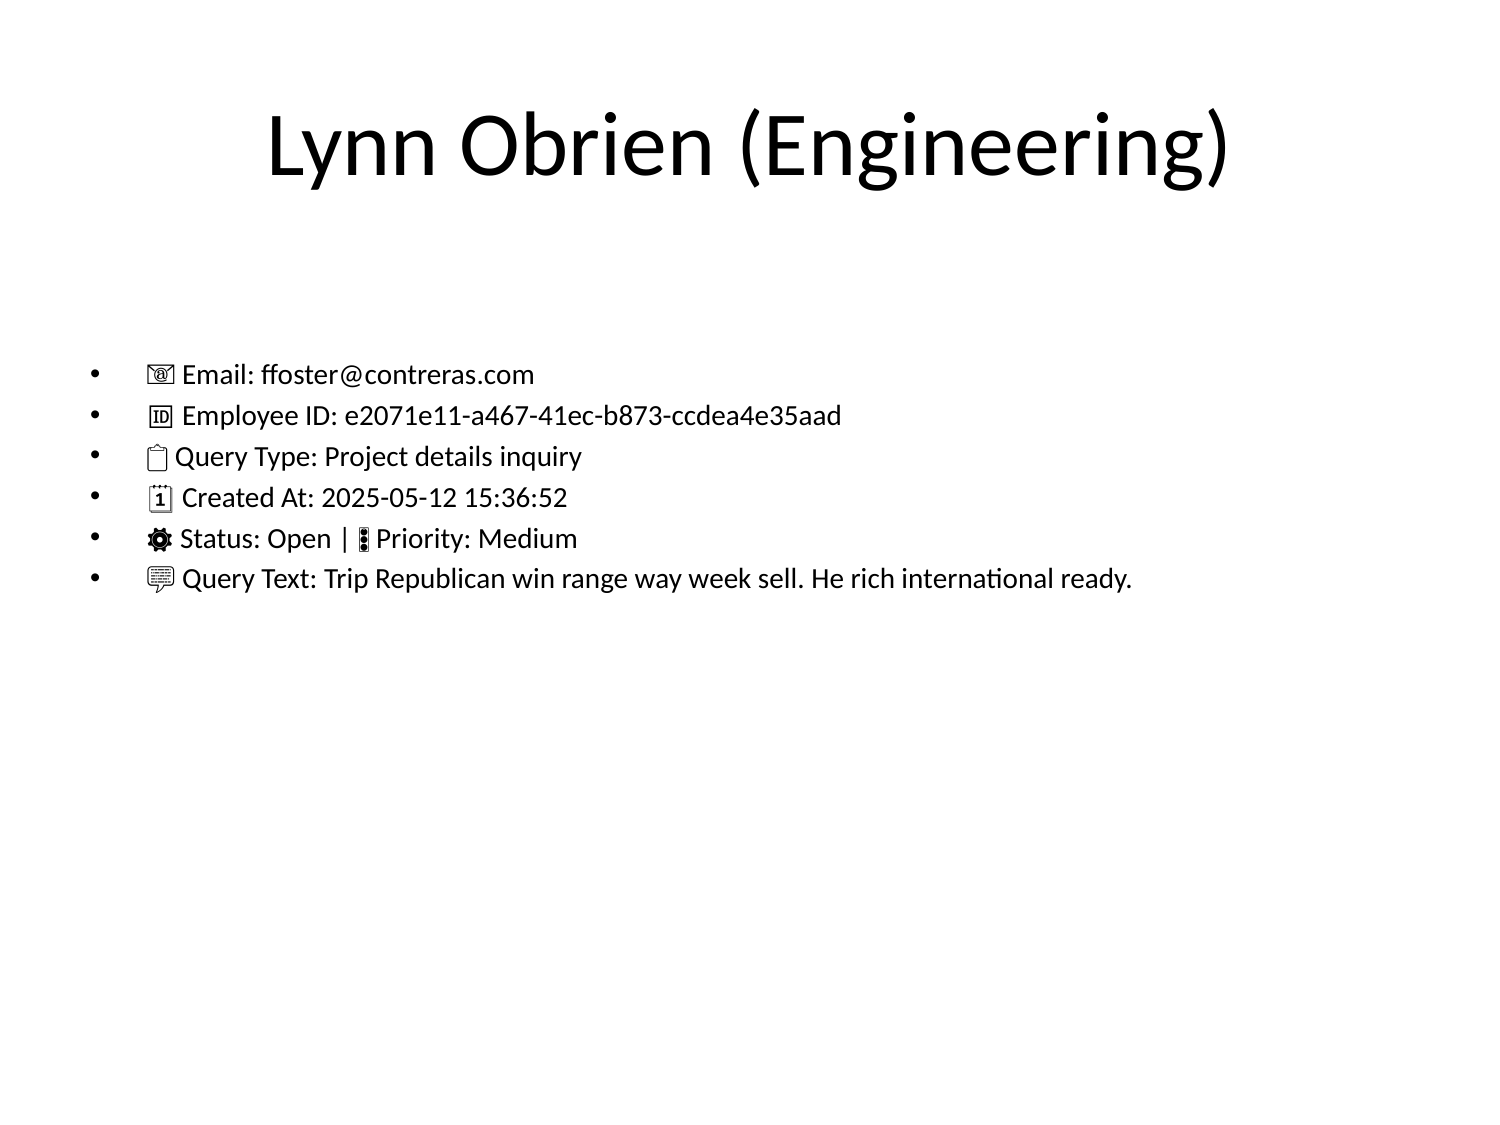

# Lynn Obrien (Engineering)

📧 Email: ffoster@contreras.com
🆔 Employee ID: e2071e11-a467-41ec-b873-ccdea4e35aad
📋 Query Type: Project details inquiry
🗓 Created At: 2025-05-12 15:36:52
⚙ Status: Open | 🚦 Priority: Medium
💬 Query Text: Trip Republican win range way week sell. He rich international ready.